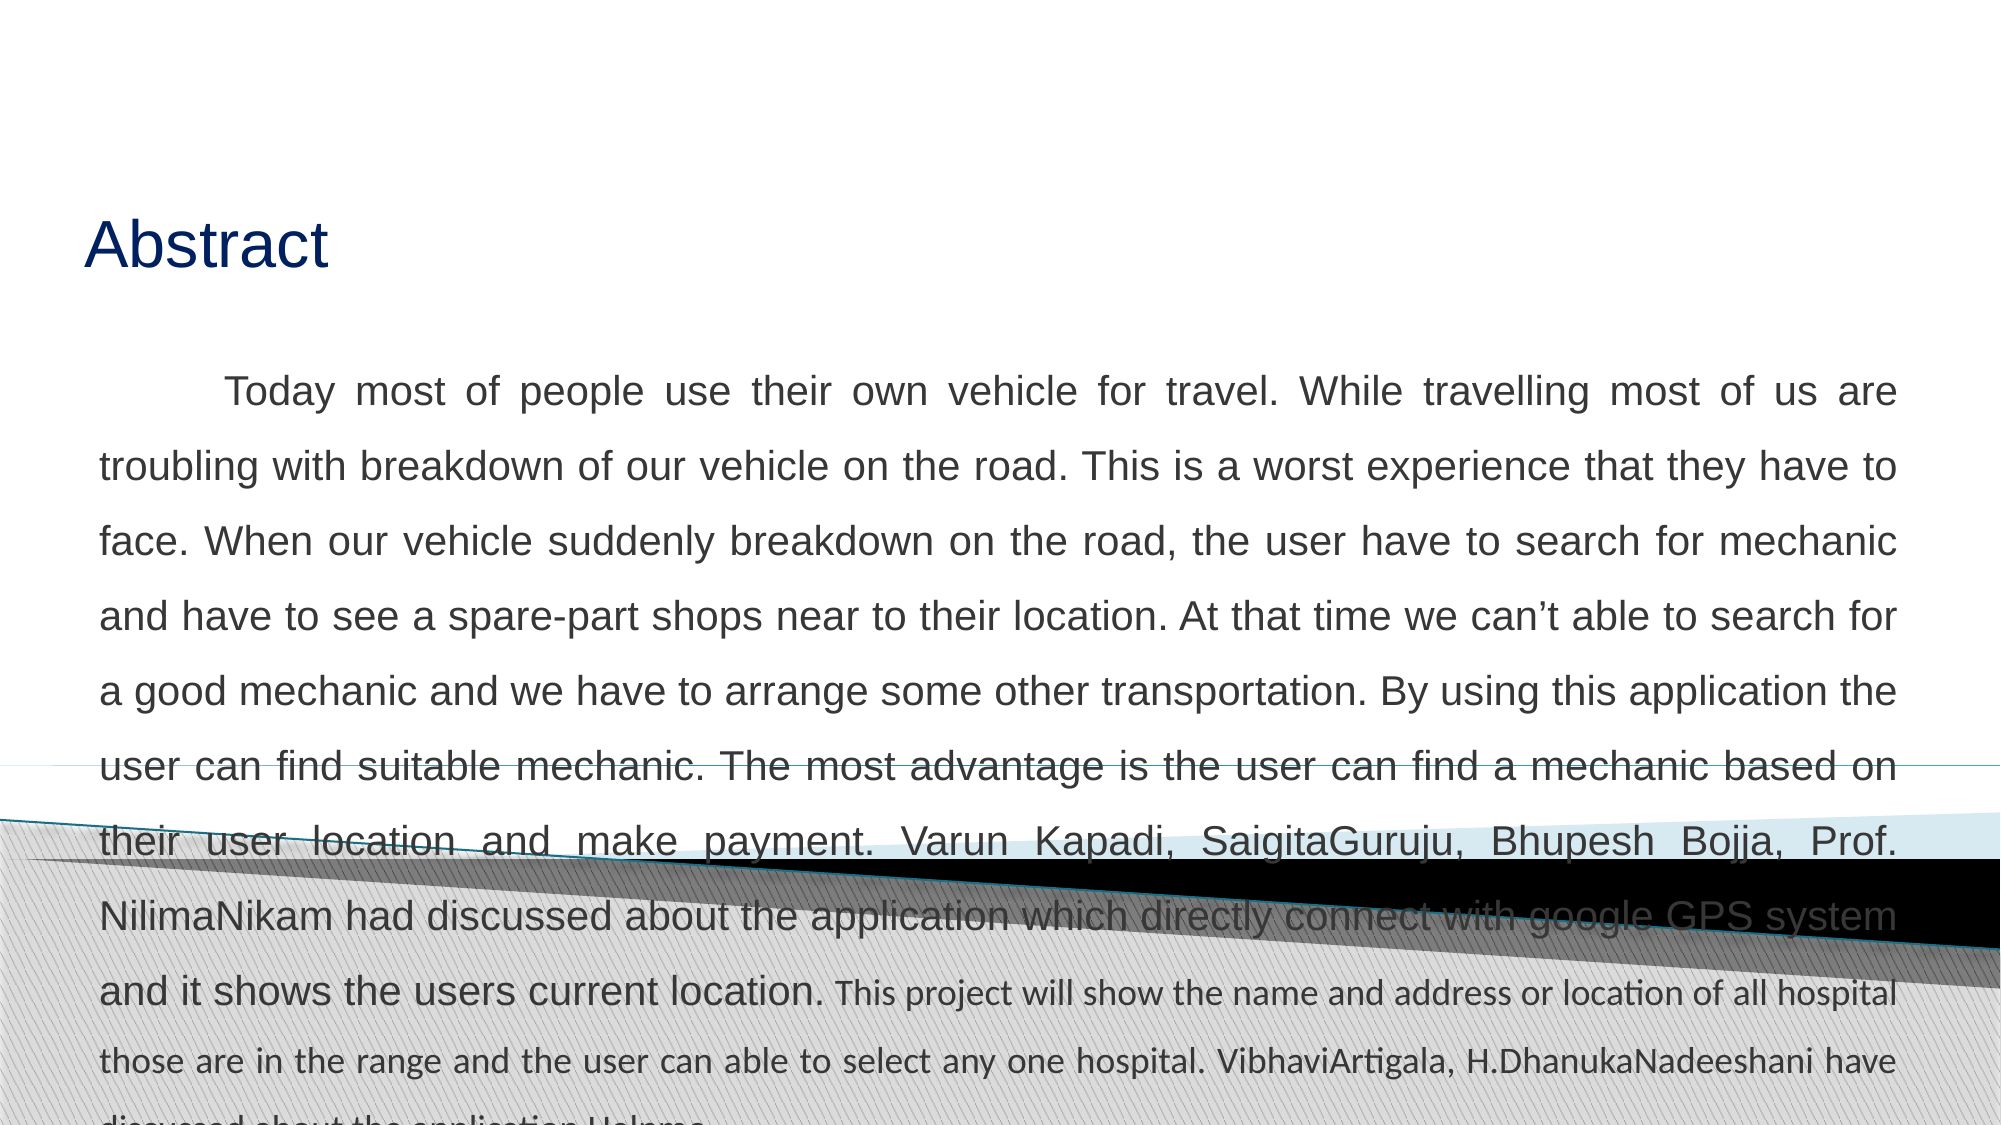

Abstract
 Today most of people use their own vehicle for travel. While travelling most of us are troubling with breakdown of our vehicle on the road. This is a worst experience that they have to face. When our vehicle suddenly breakdown on the road, the user have to search for mechanic and have to see a spare-part shops near to their location. At that time we can’t able to search for a good mechanic and we have to arrange some other transportation. By using this application the user can find suitable mechanic. The most advantage is the user can find a mechanic based on their user location and make payment. Varun Kapadi, SaigitaGuruju, Bhupesh Bojja, Prof. NilimaNikam had discussed about the application which directly connect with google GPS system and it shows the users current location. This project will show the name and address or location of all hospital those are in the range and the user can able to select any one hospital. VibhaviArtigala, H.DhanukaNadeeshani have discussed about the application Helpme.